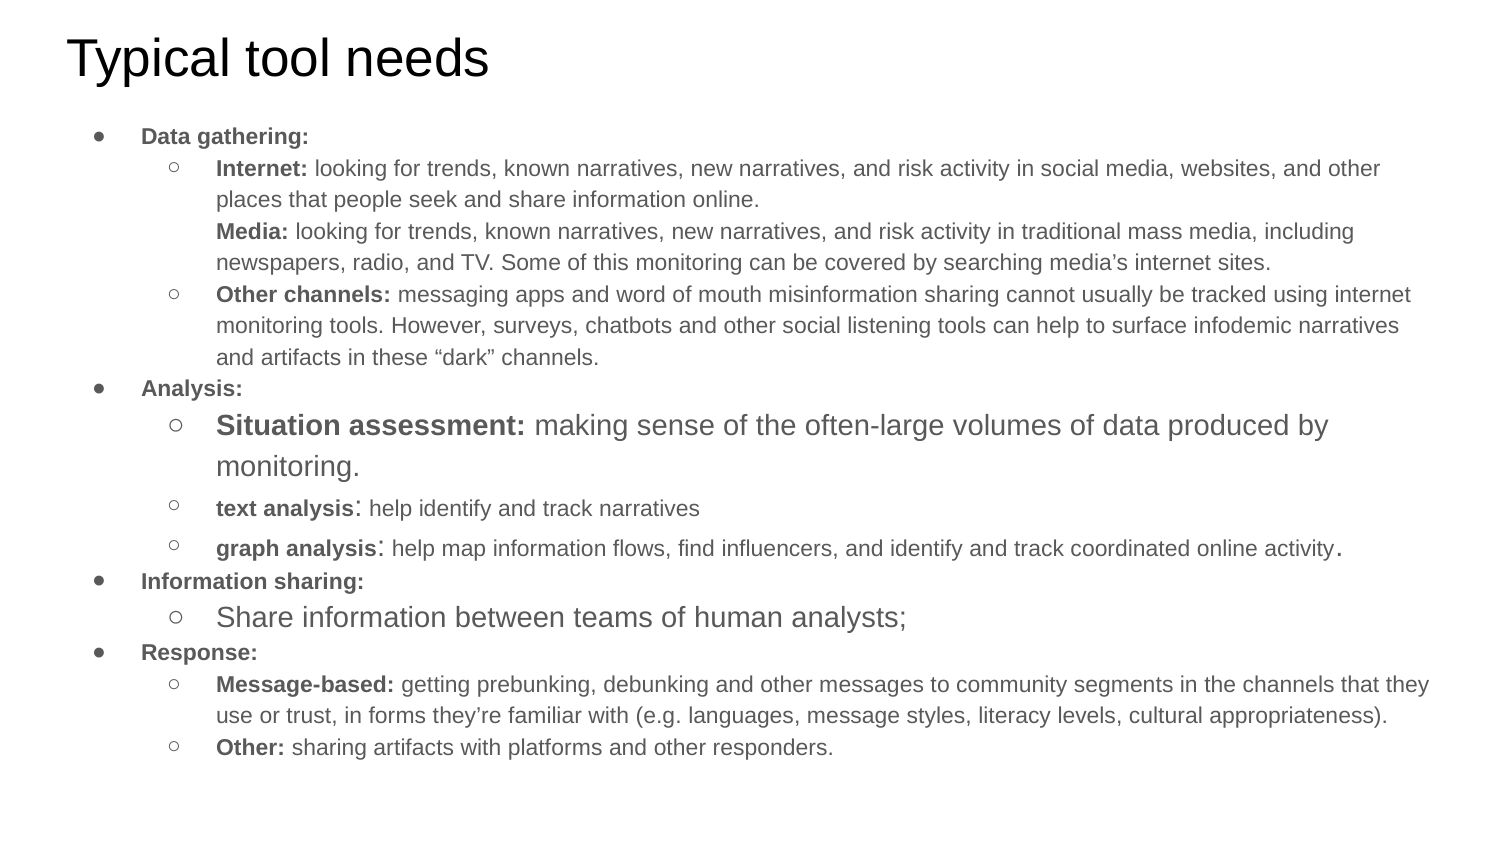

# Typical tool needs
Data gathering:
Internet: looking for trends, known narratives, new narratives, and risk activity in social media, websites, and other places that people seek and share information online.
Media: looking for trends, known narratives, new narratives, and risk activity in traditional mass media, including newspapers, radio, and TV. Some of this monitoring can be covered by searching media’s internet sites.
Other channels: messaging apps and word of mouth misinformation sharing cannot usually be tracked using internet monitoring tools. However, surveys, chatbots and other social listening tools can help to surface infodemic narratives and artifacts in these “dark” channels.
Analysis:
Situation assessment: making sense of the often-large volumes of data produced by monitoring.
text analysis: help identify and track narratives
graph analysis: help map information flows, find influencers, and identify and track coordinated online activity.
Information sharing:
Share information between teams of human analysts;
Response:
Message-based: getting prebunking, debunking and other messages to community segments in the channels that they use or trust, in forms they’re familiar with (e.g. languages, message styles, literacy levels, cultural appropriateness).
Other: sharing artifacts with platforms and other responders.